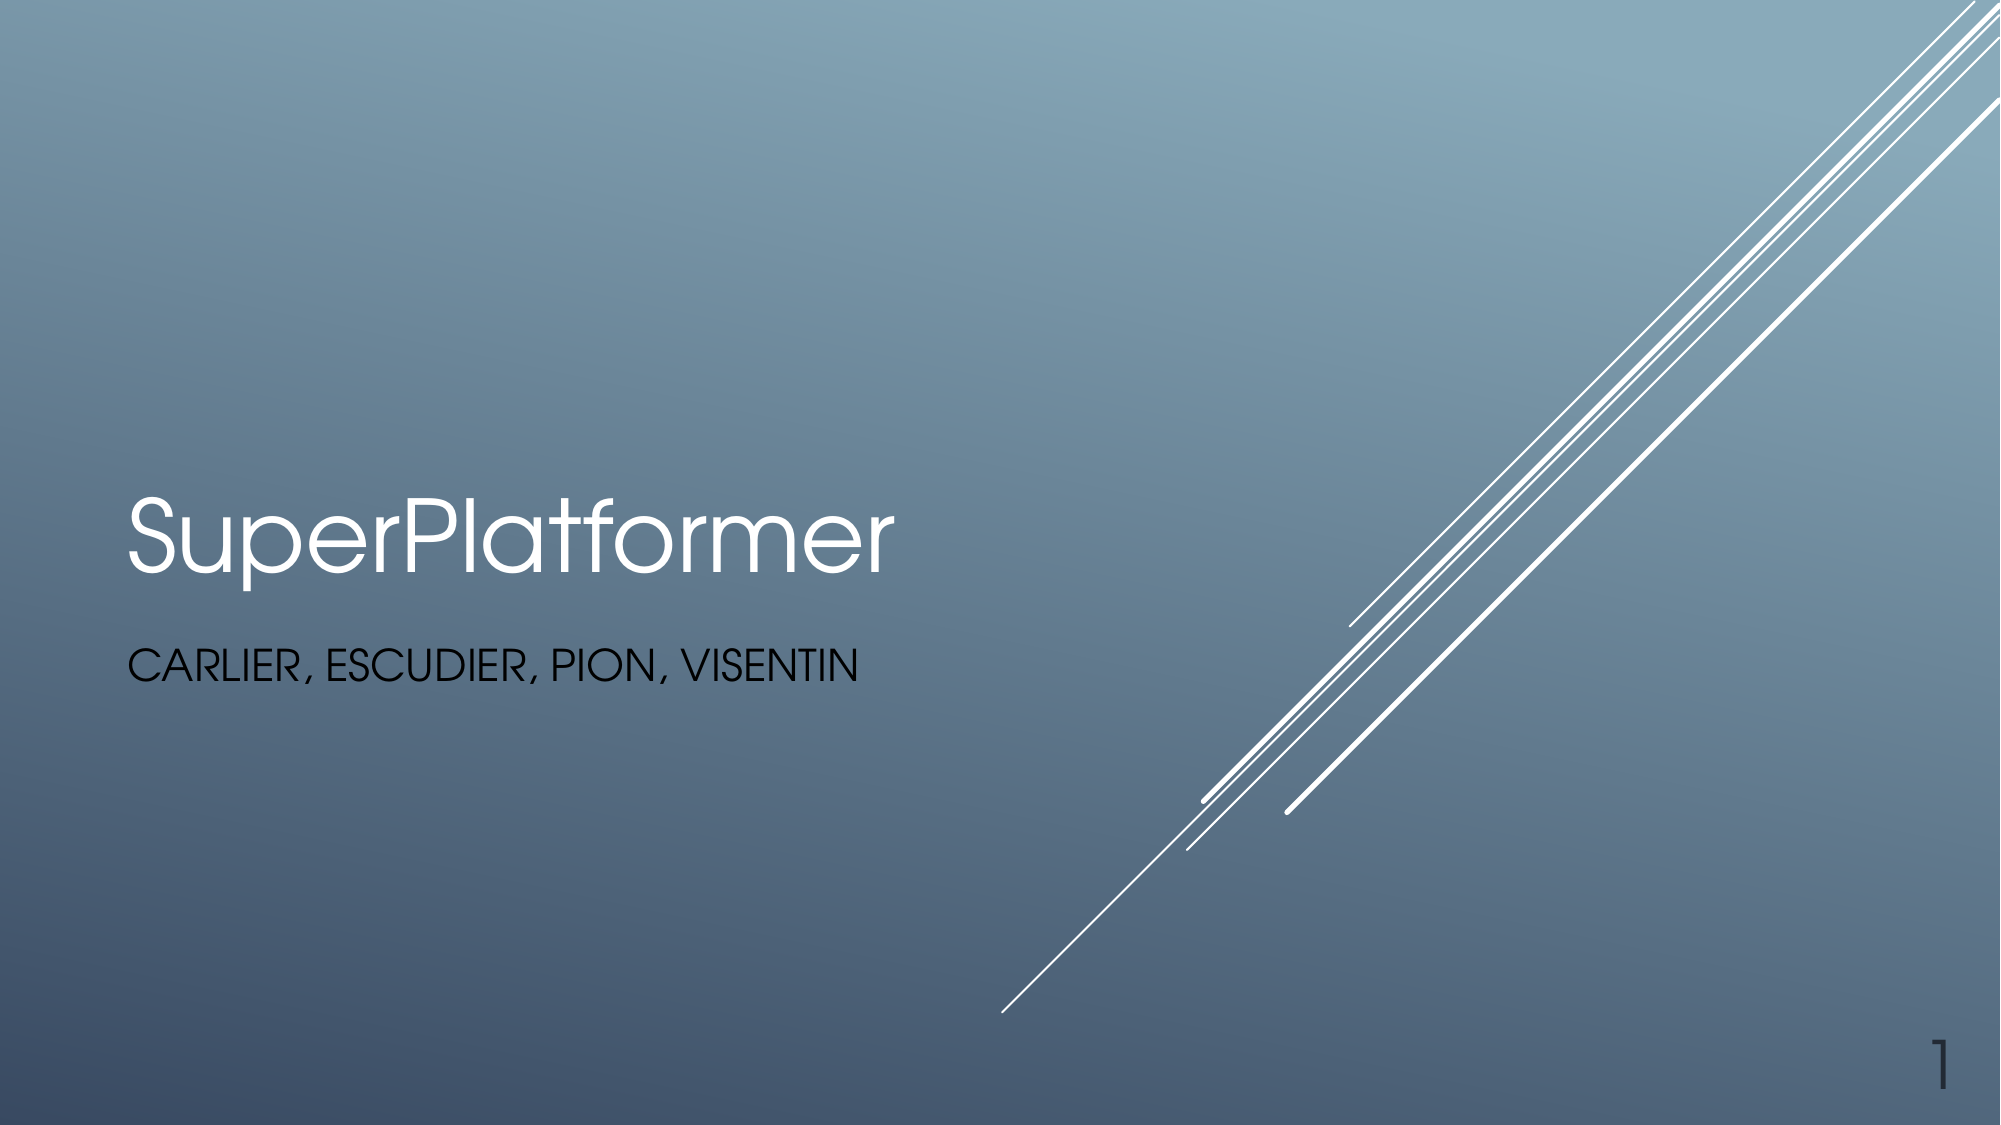

# SuperPlatformer
CARLIER, ESCUDIER, PION, VISENTIN
1